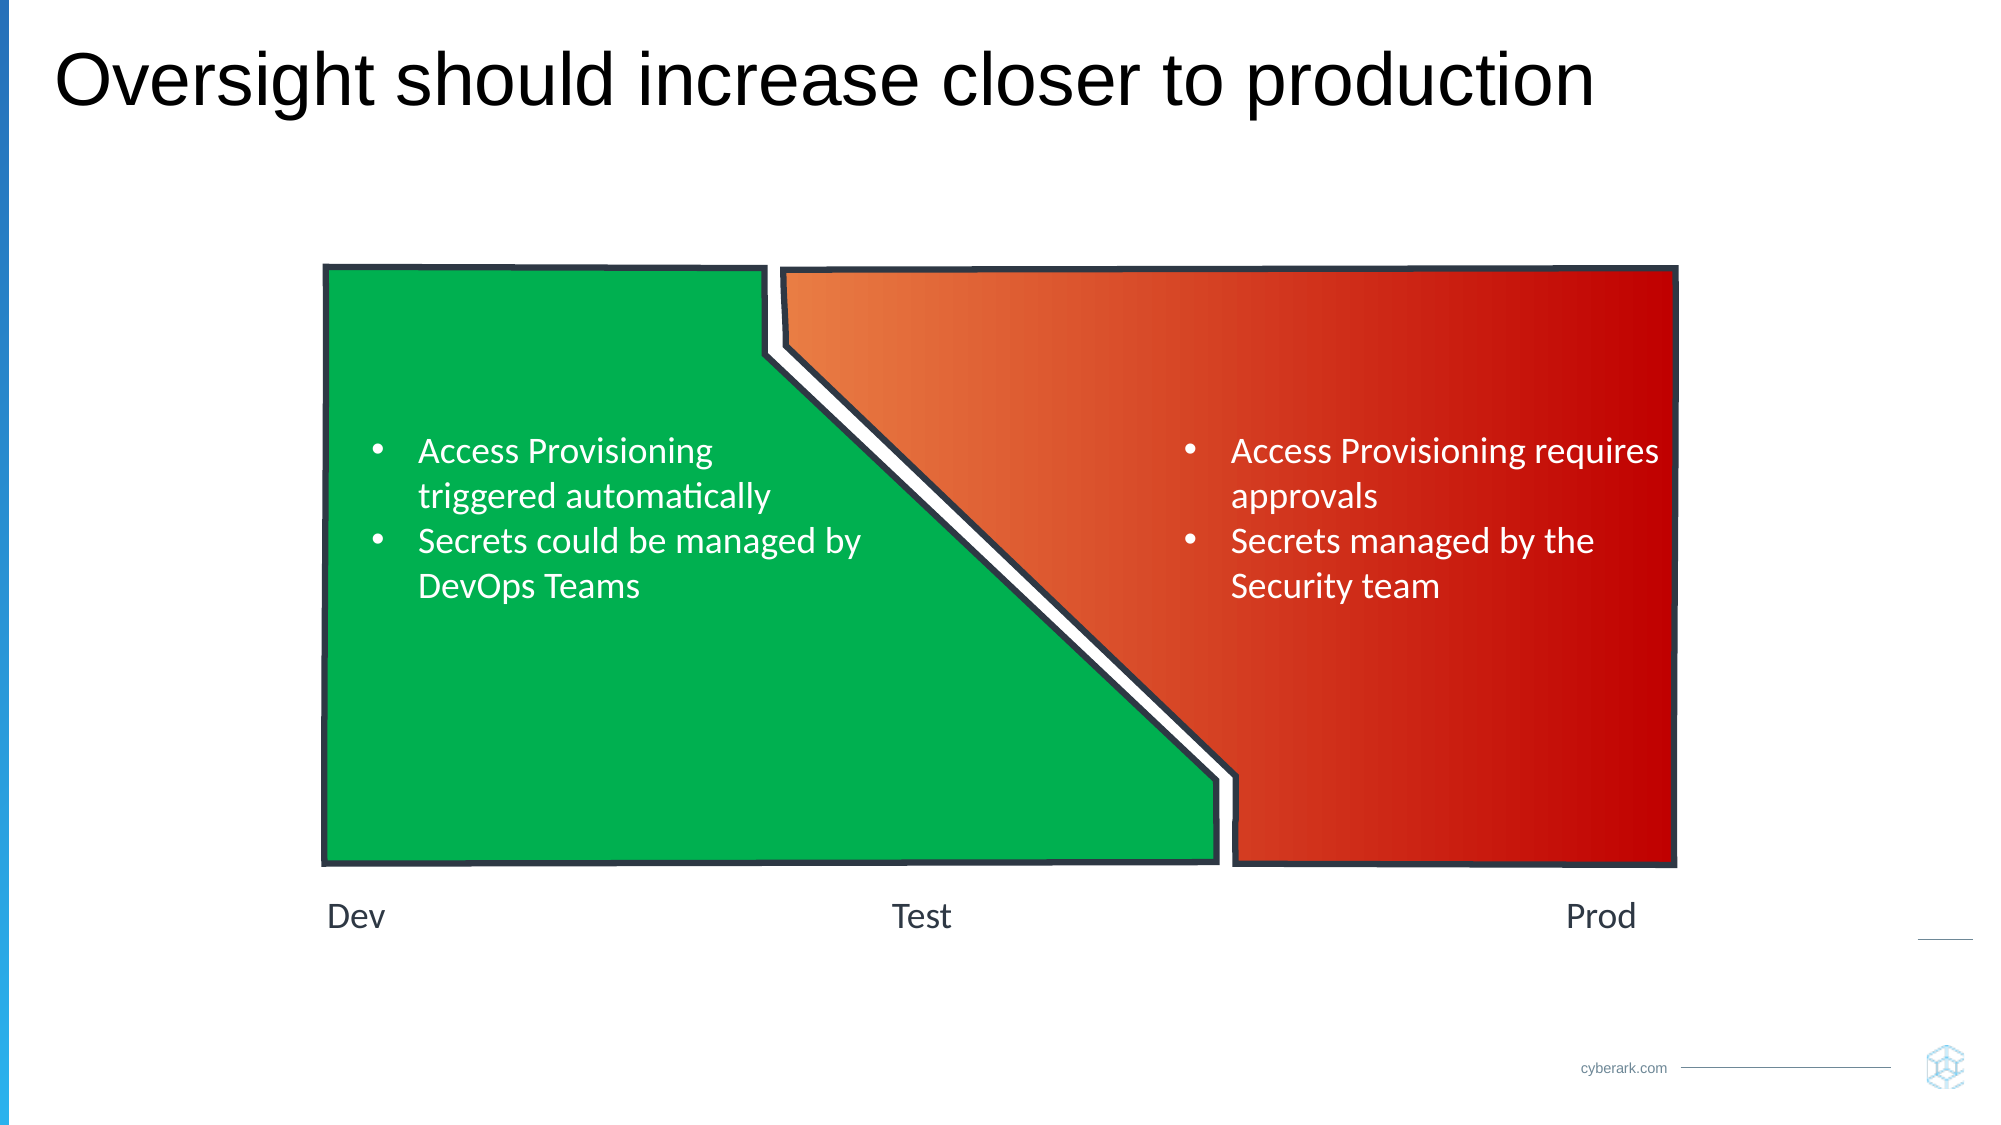

# Oversight should increase closer to production

Access Provisioning requires approvals
Secrets managed by the Security team
Access Provisioning
triggered automatically
Secrets could be managed by DevOps Teams
Dev
Test
Prod
10